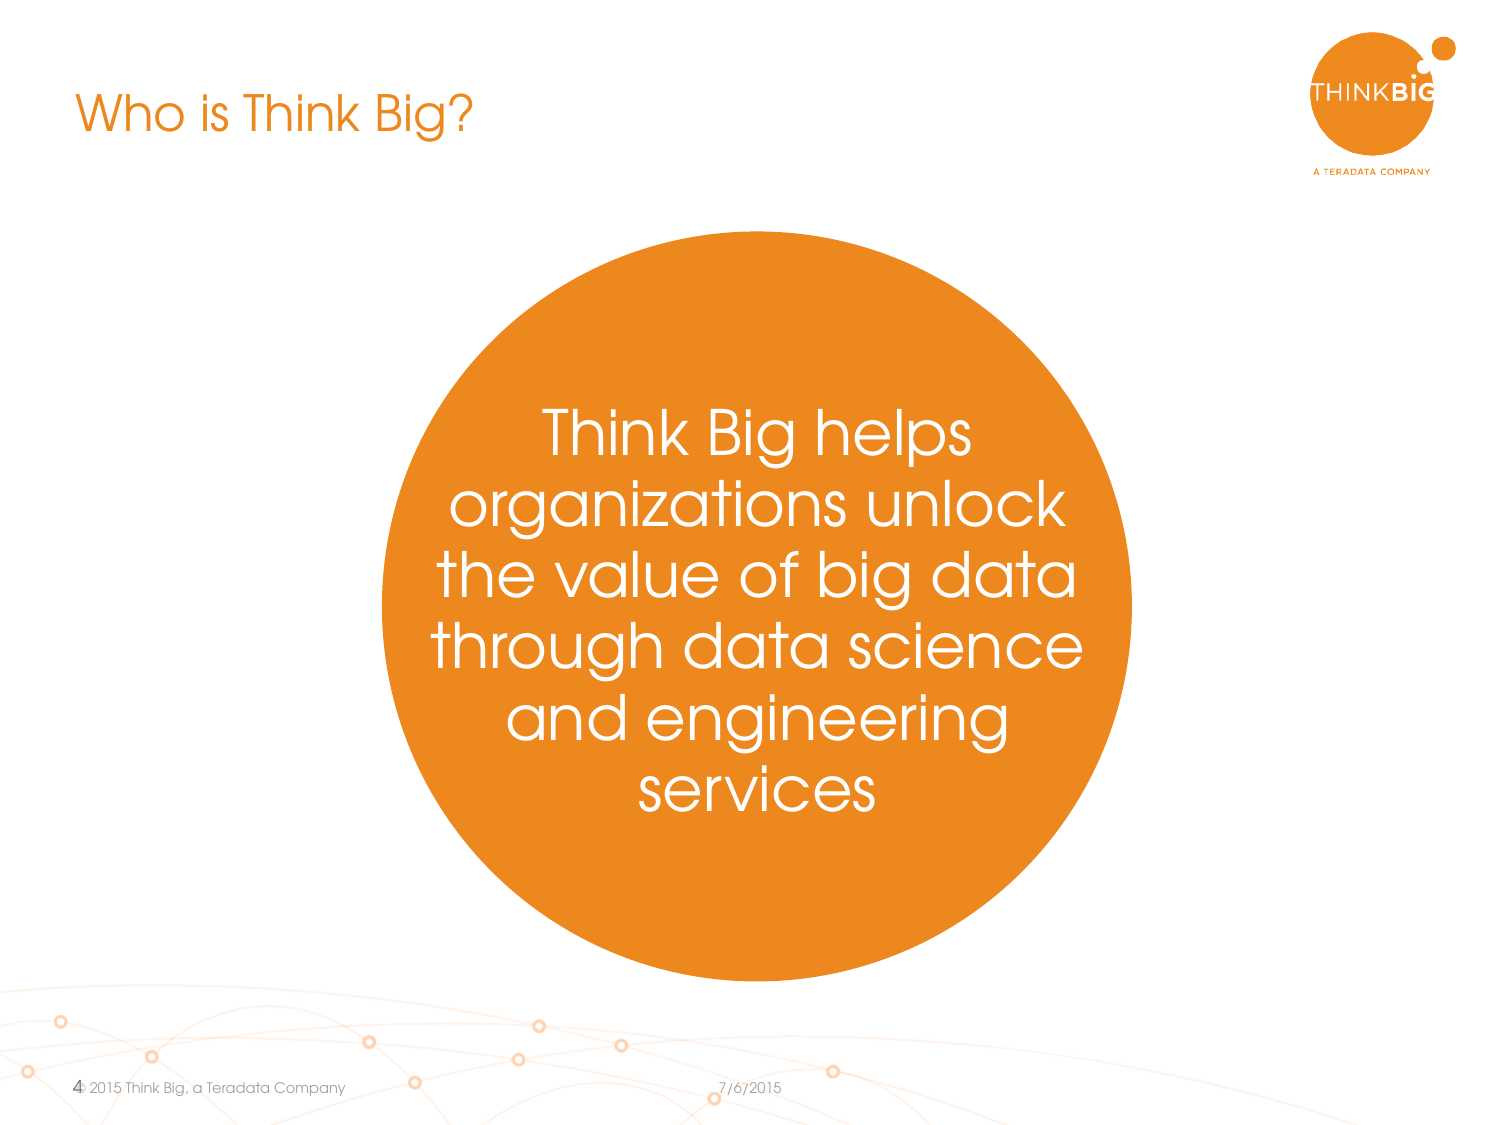

# Who is Think Big?

Think Big helps organizations unlock the value of big data through data science and engineering services

7/6/2015
© 2015 Think Big, a Teradata Company